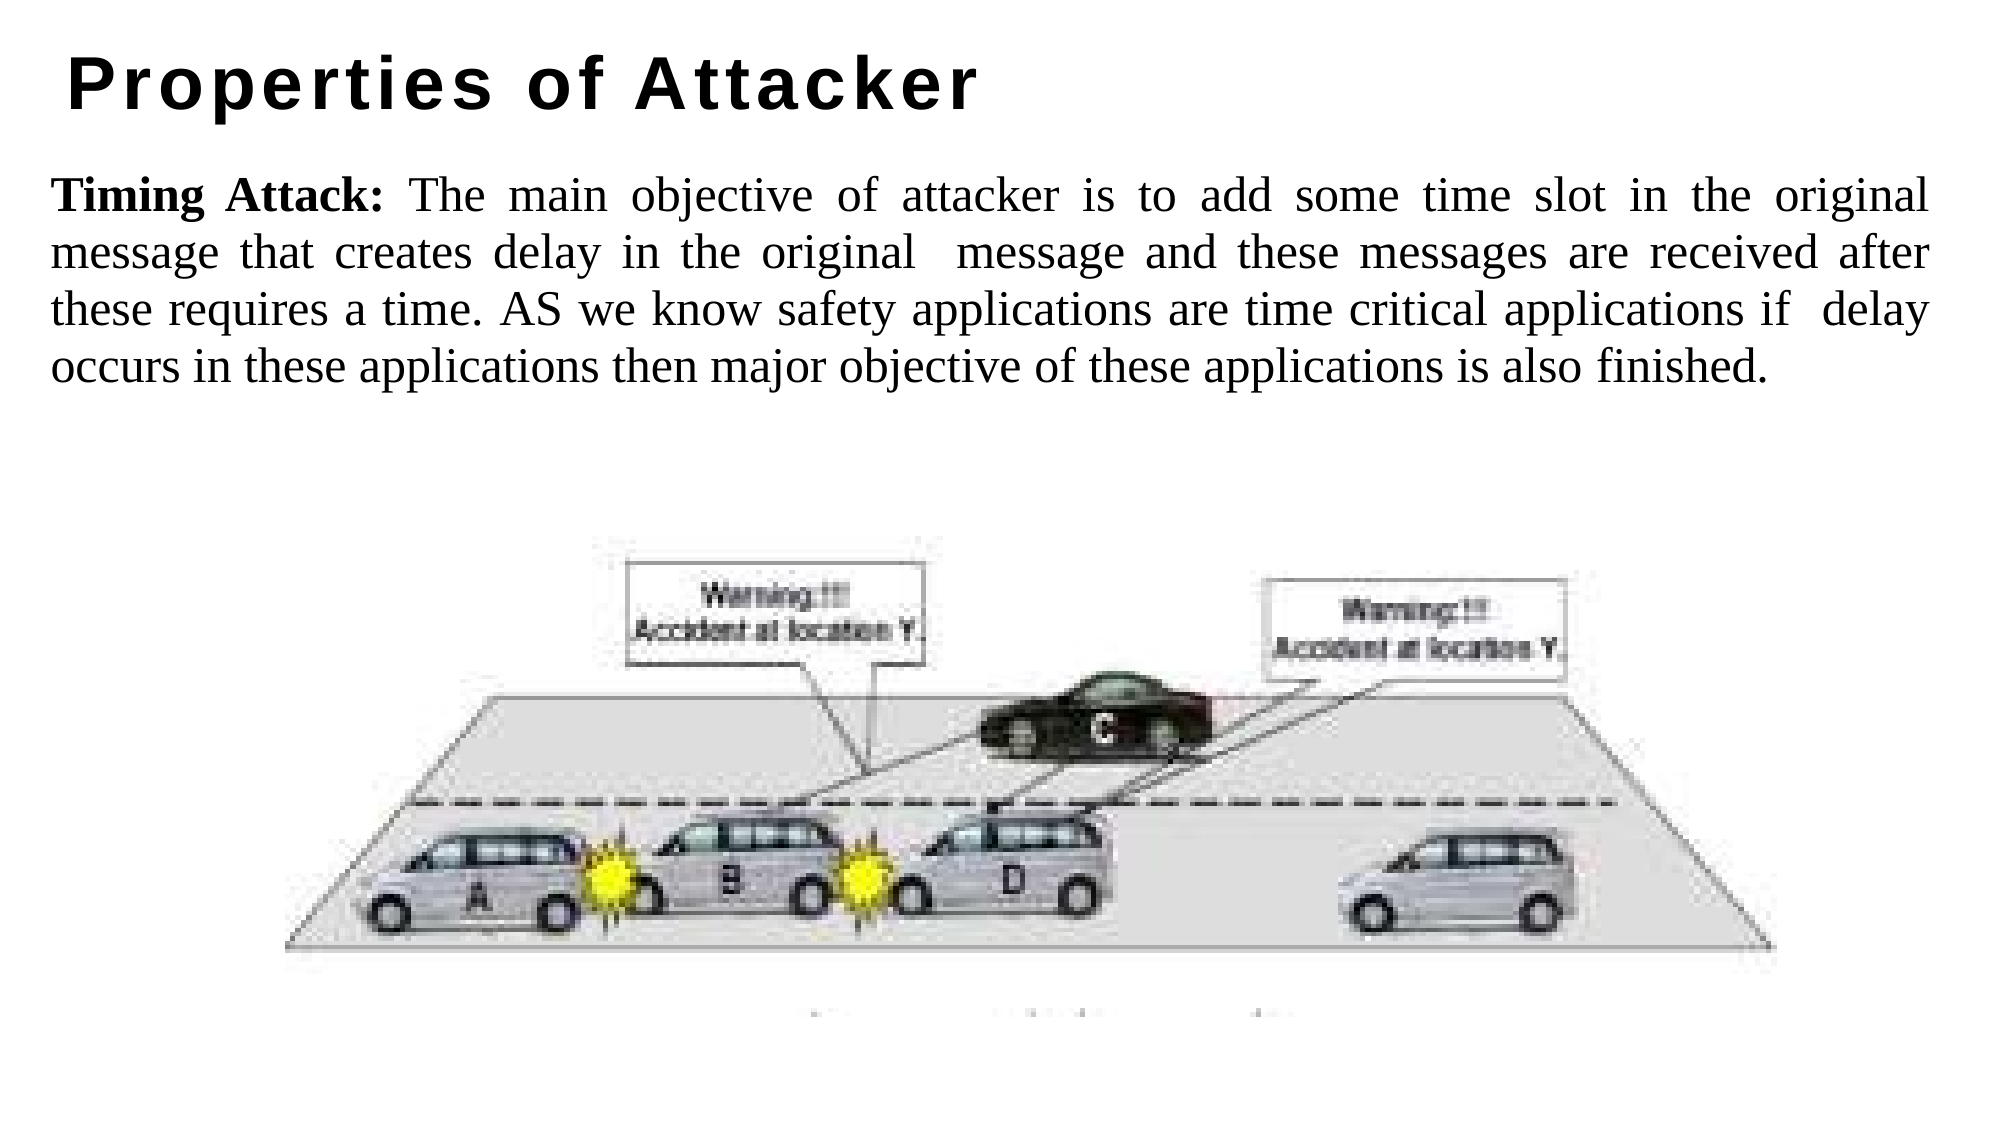

# Properties of Attacker
Timing Attack: The main objective of attacker is to add some time slot in the original message that creates delay in the original  message and these messages are received after these requires a time. AS we know safety applications are time critical applications if  delay occurs in these applications then major objective of these applications is also finished.